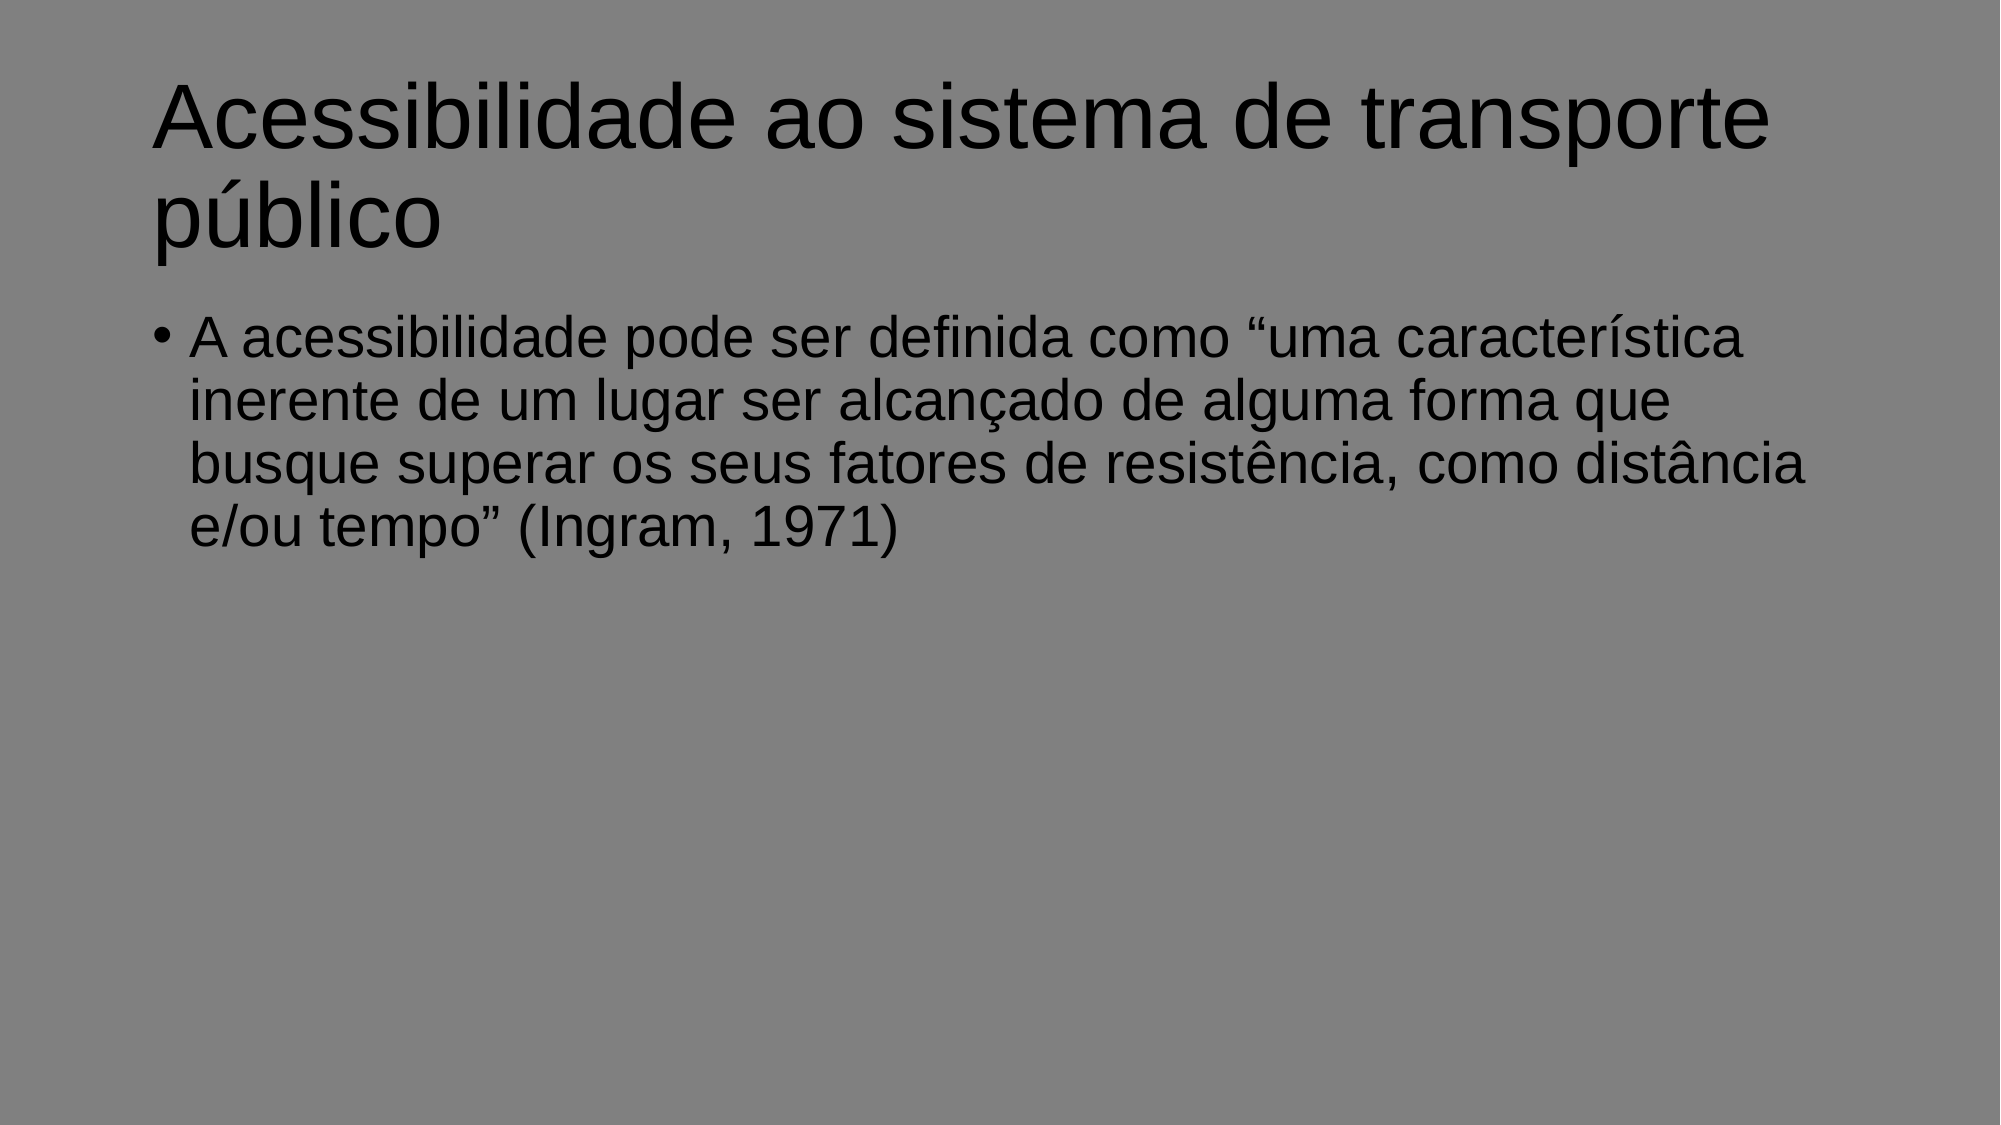

# Acessibilidade ao sistema de transporte público
A acessibilidade pode ser definida como “uma característica inerente de um lugar ser alcançado de alguma forma que busque superar os seus fatores de resistência, como distância e/ou tempo” (Ingram, 1971)
11